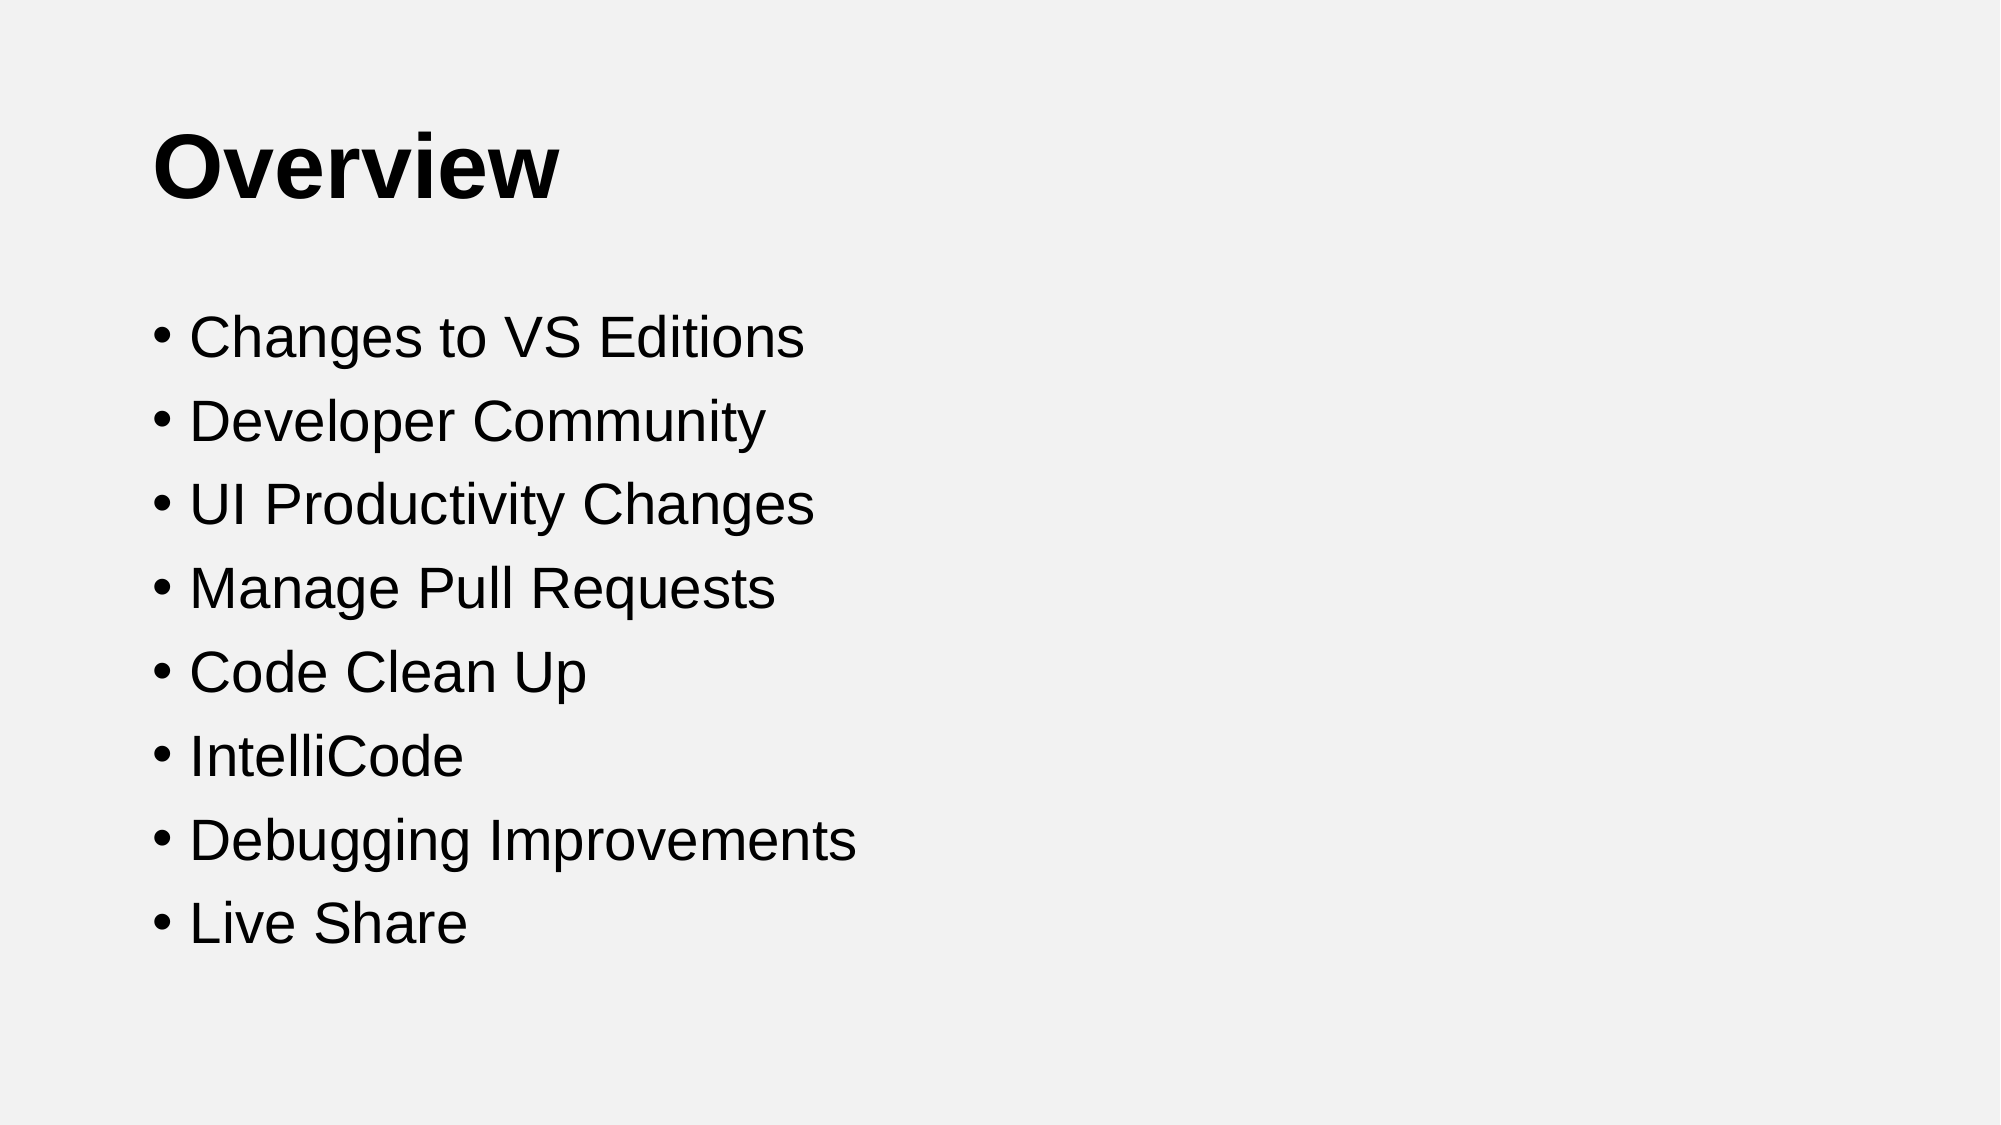

# Overview
Changes to VS Editions
Developer Community
UI Productivity Changes
Manage Pull Requests
Code Clean Up
IntelliCode
Debugging Improvements
Live Share